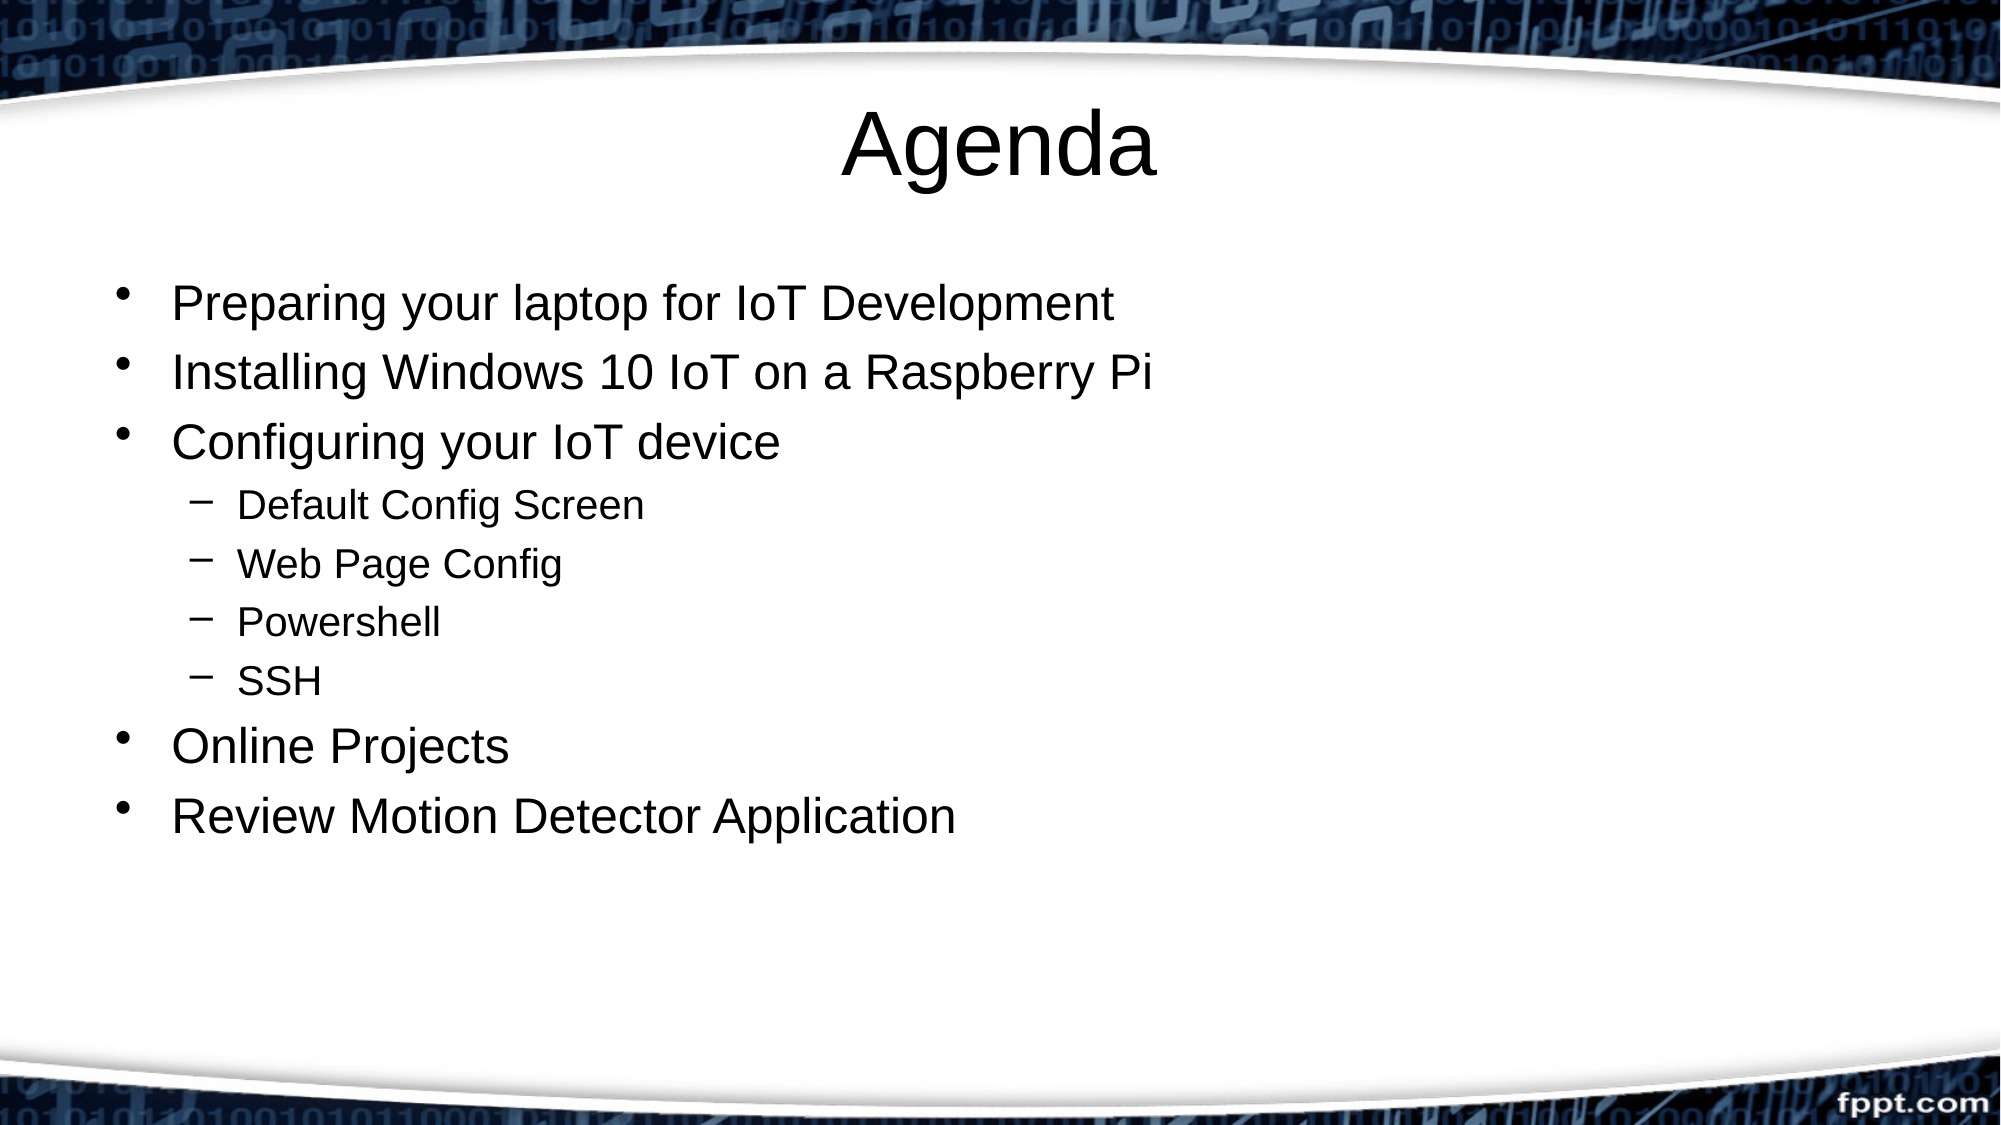

# Agenda
Preparing your laptop for IoT Development
Installing Windows 10 IoT on a Raspberry Pi
Configuring your IoT device
Default Config Screen
Web Page Config
Powershell
SSH
Online Projects
Review Motion Detector Application